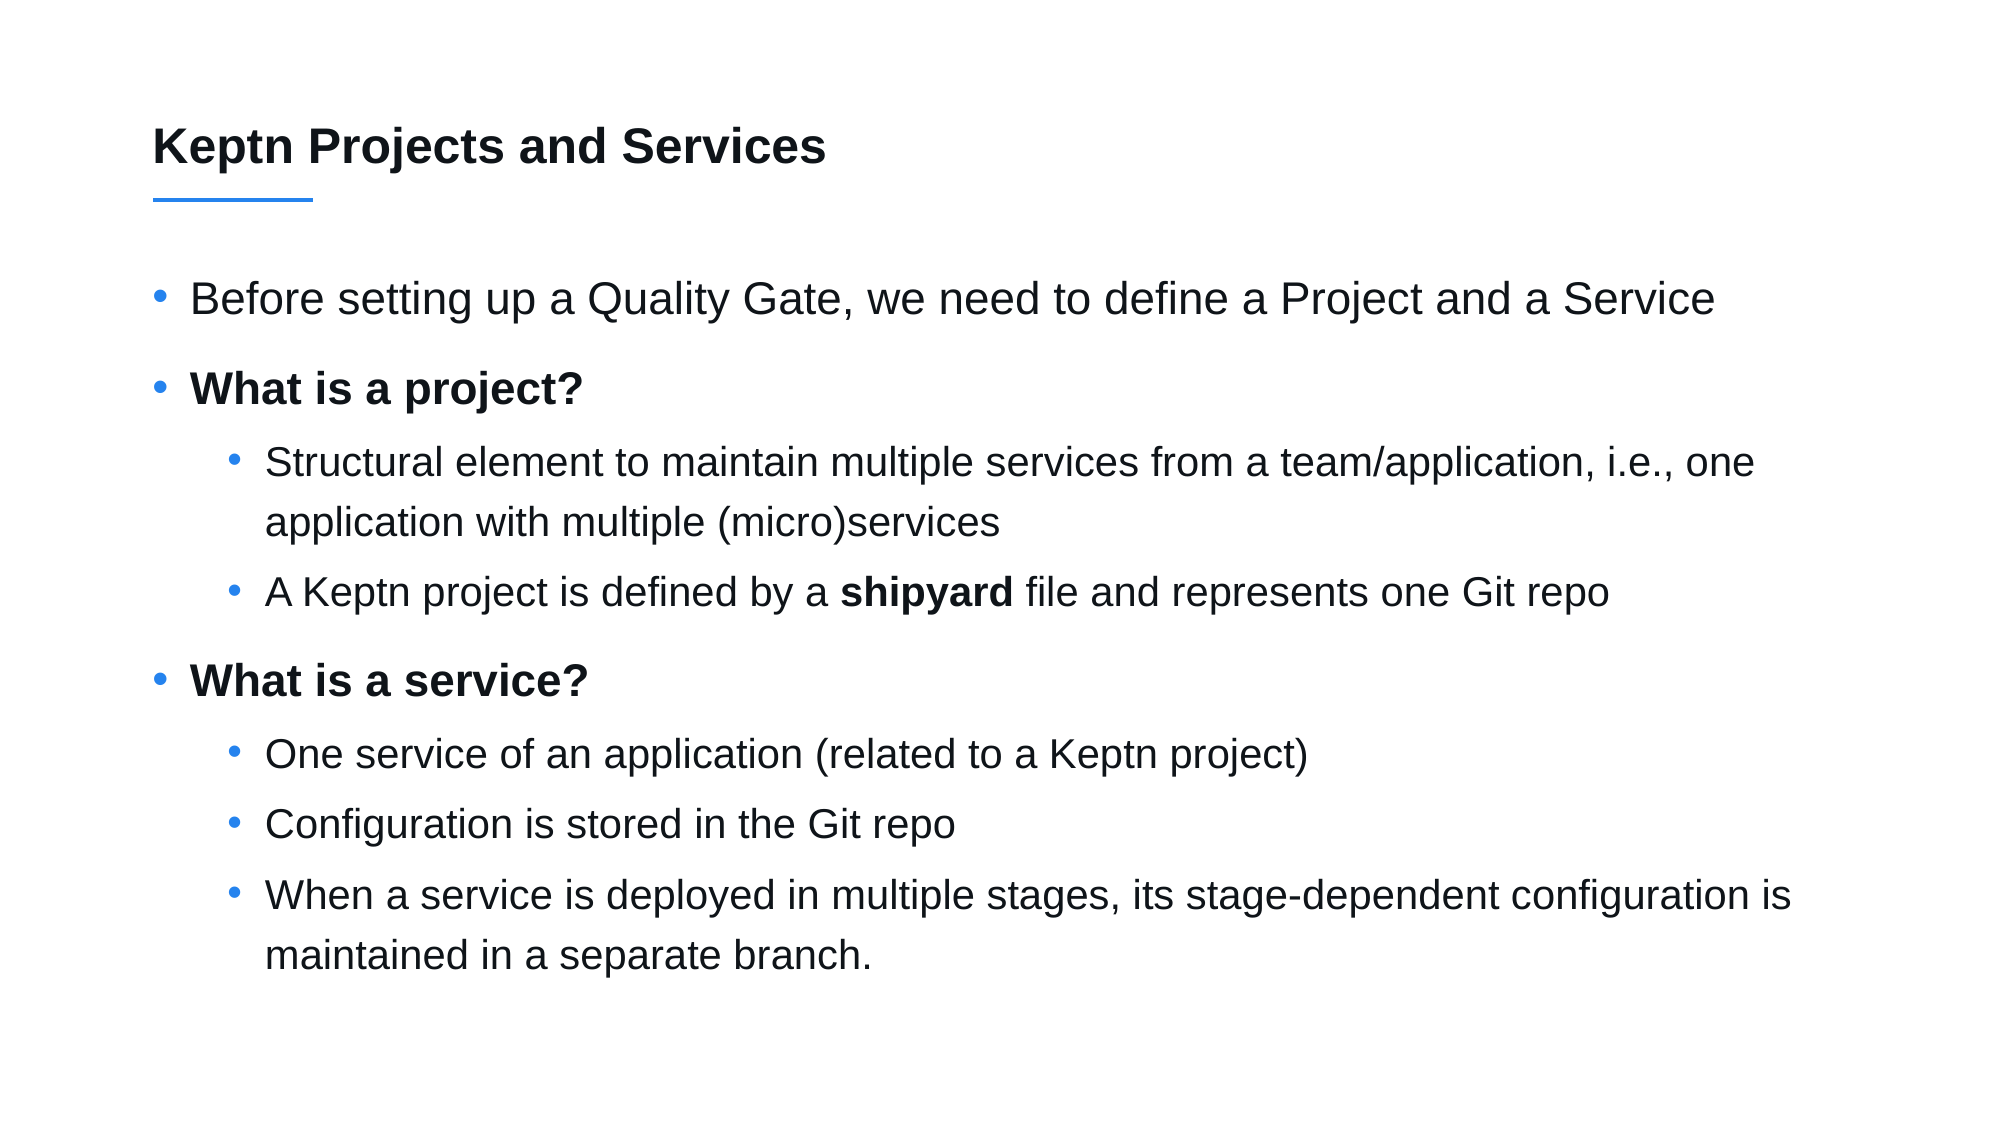

# Keptn Projects and Services
Before setting up a Quality Gate, we need to define a Project and a Service
What is a project?
Structural element to maintain multiple services from a team/application, i.e., one application with multiple (micro)services
A Keptn project is defined by a shipyard file and represents one Git repo
What is a service?
One service of an application (related to a Keptn project)
Configuration is stored in the Git repo
When a service is deployed in multiple stages, its stage-dependent configuration is maintained in a separate branch.